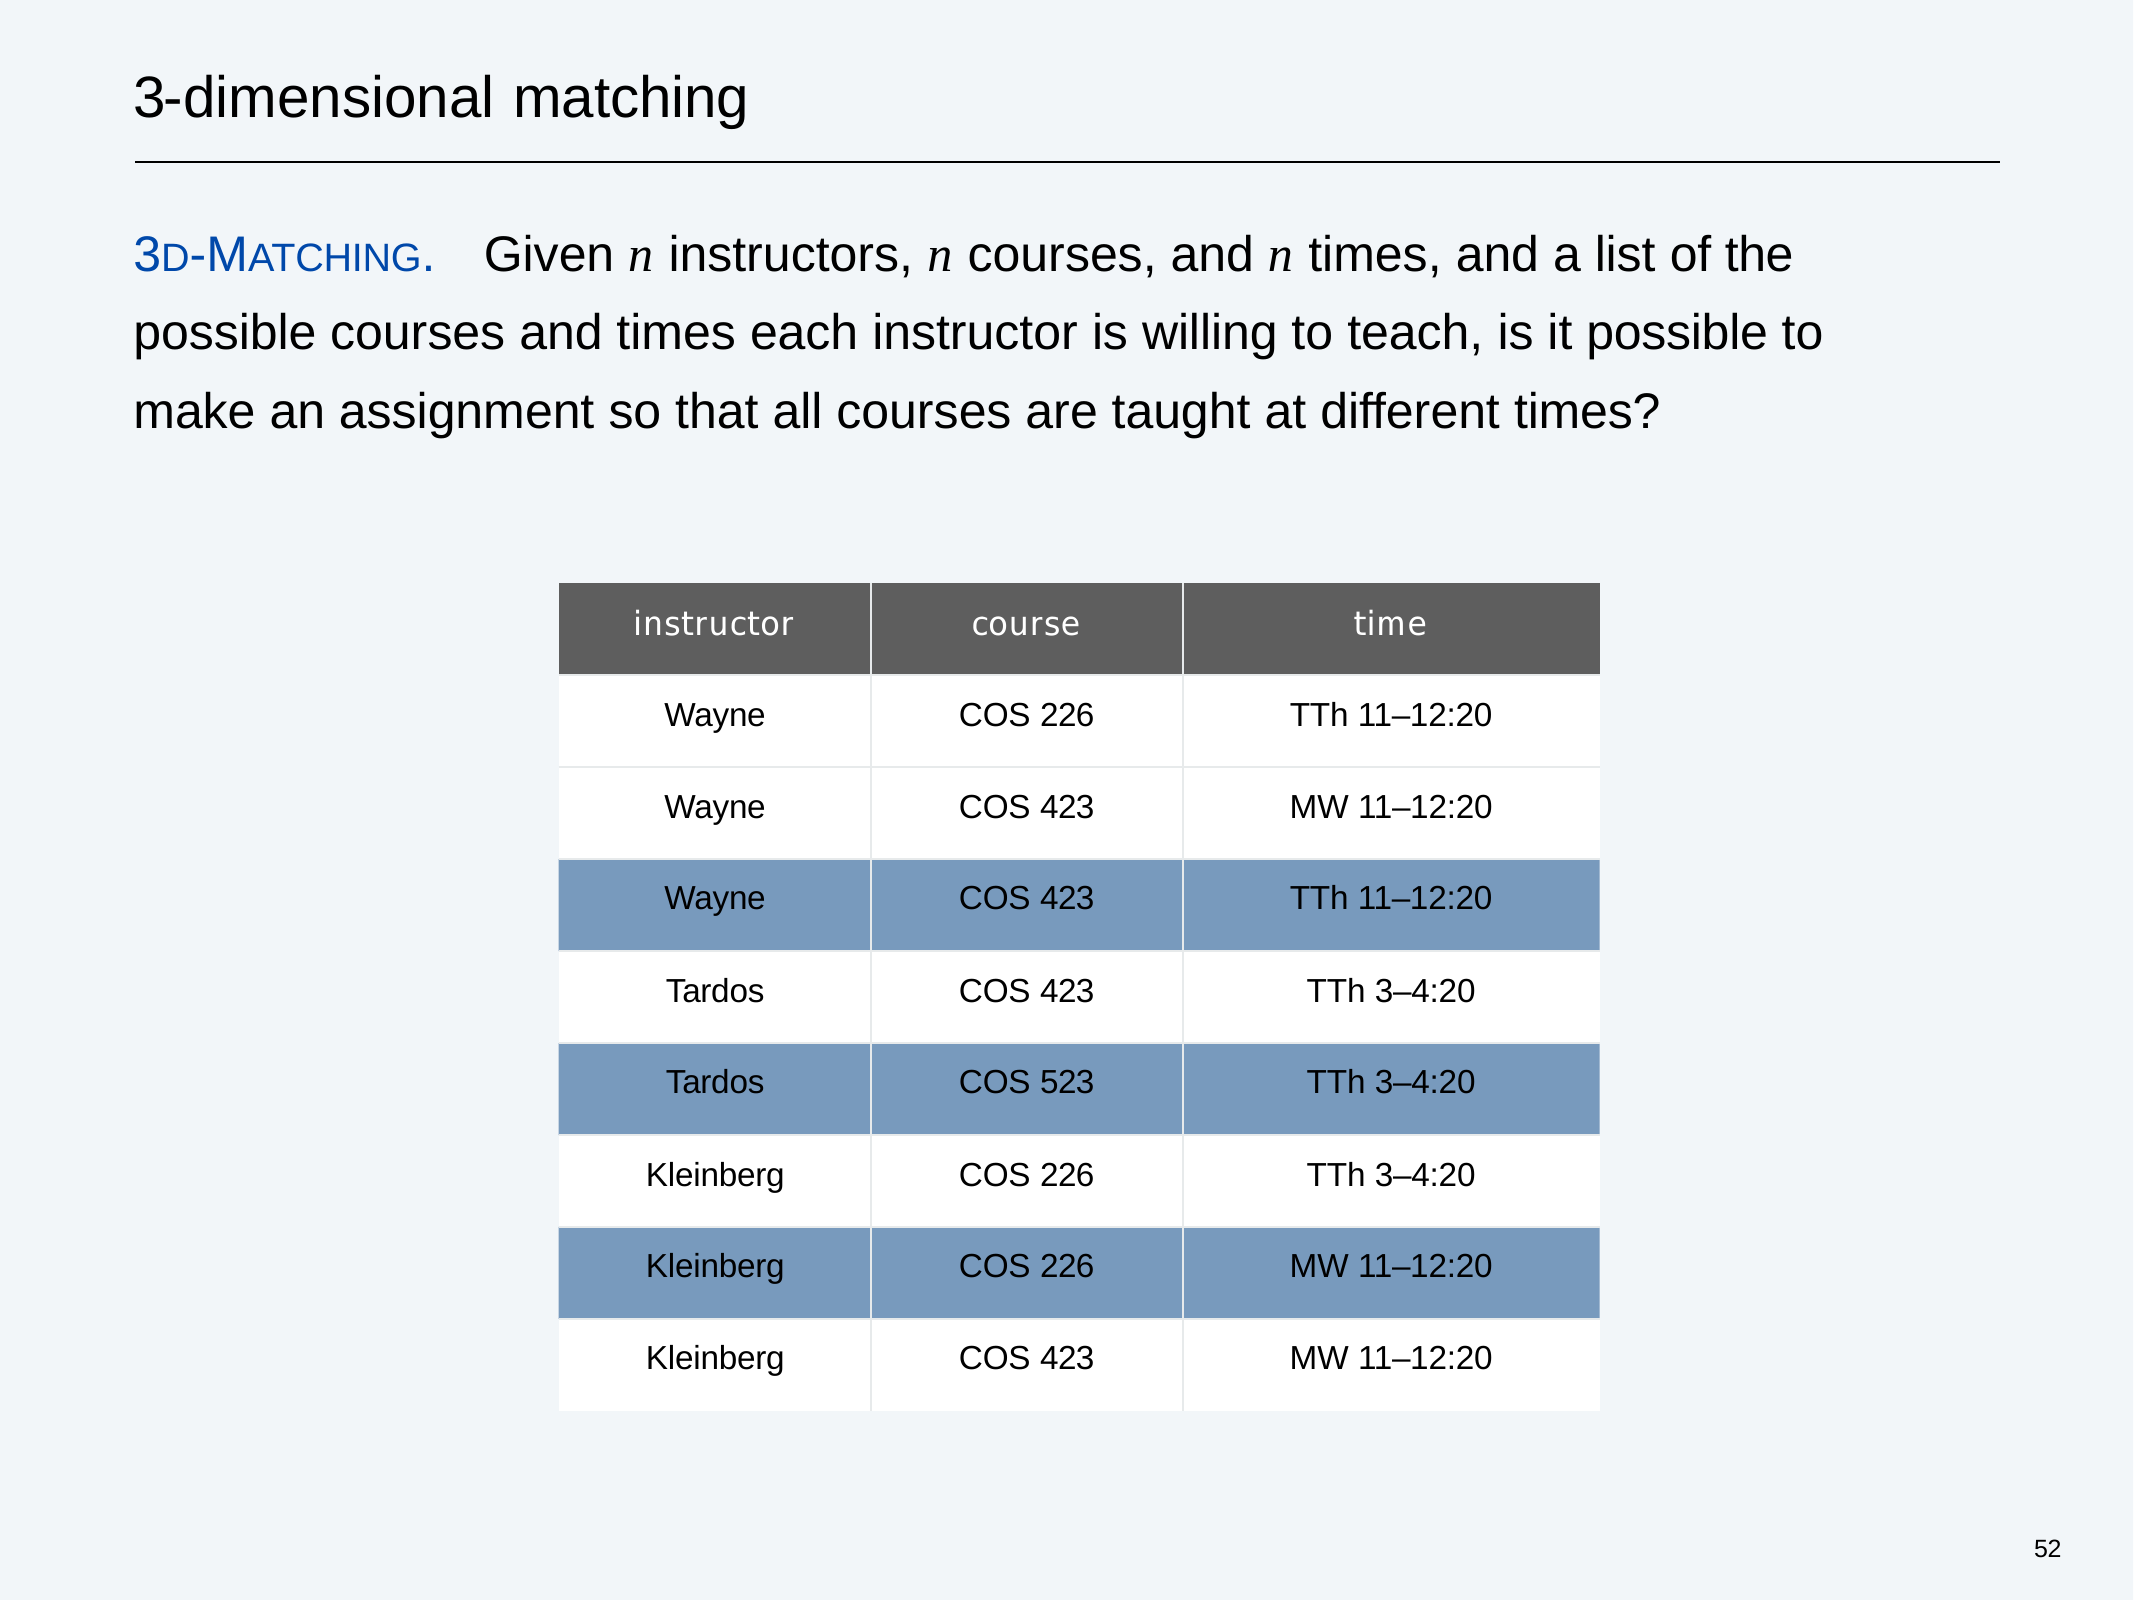

# 3-dimensional matching

3D-MATCHING.	Given n instructors, n courses, and n times, and a list of the possible courses and times each instructor is willing to teach, is it possible to make an assignment so that all courses are taught at different times?
| instructor | course | time |
| --- | --- | --- |
| Wayne | COS 226 | TTh 11–12:20 |
| Wayne | COS 423 | MW 11–12:20 |
| Wayne | COS 423 | TTh 11–12:20 |
| Tardos | COS 423 | TTh 3–4:20 |
| Tardos | COS 523 | TTh 3–4:20 |
| Kleinberg | COS 226 | TTh 3–4:20 |
| Kleinberg | COS 226 | MW 11–12:20 |
| Kleinberg | COS 423 | MW 11–12:20 |
52